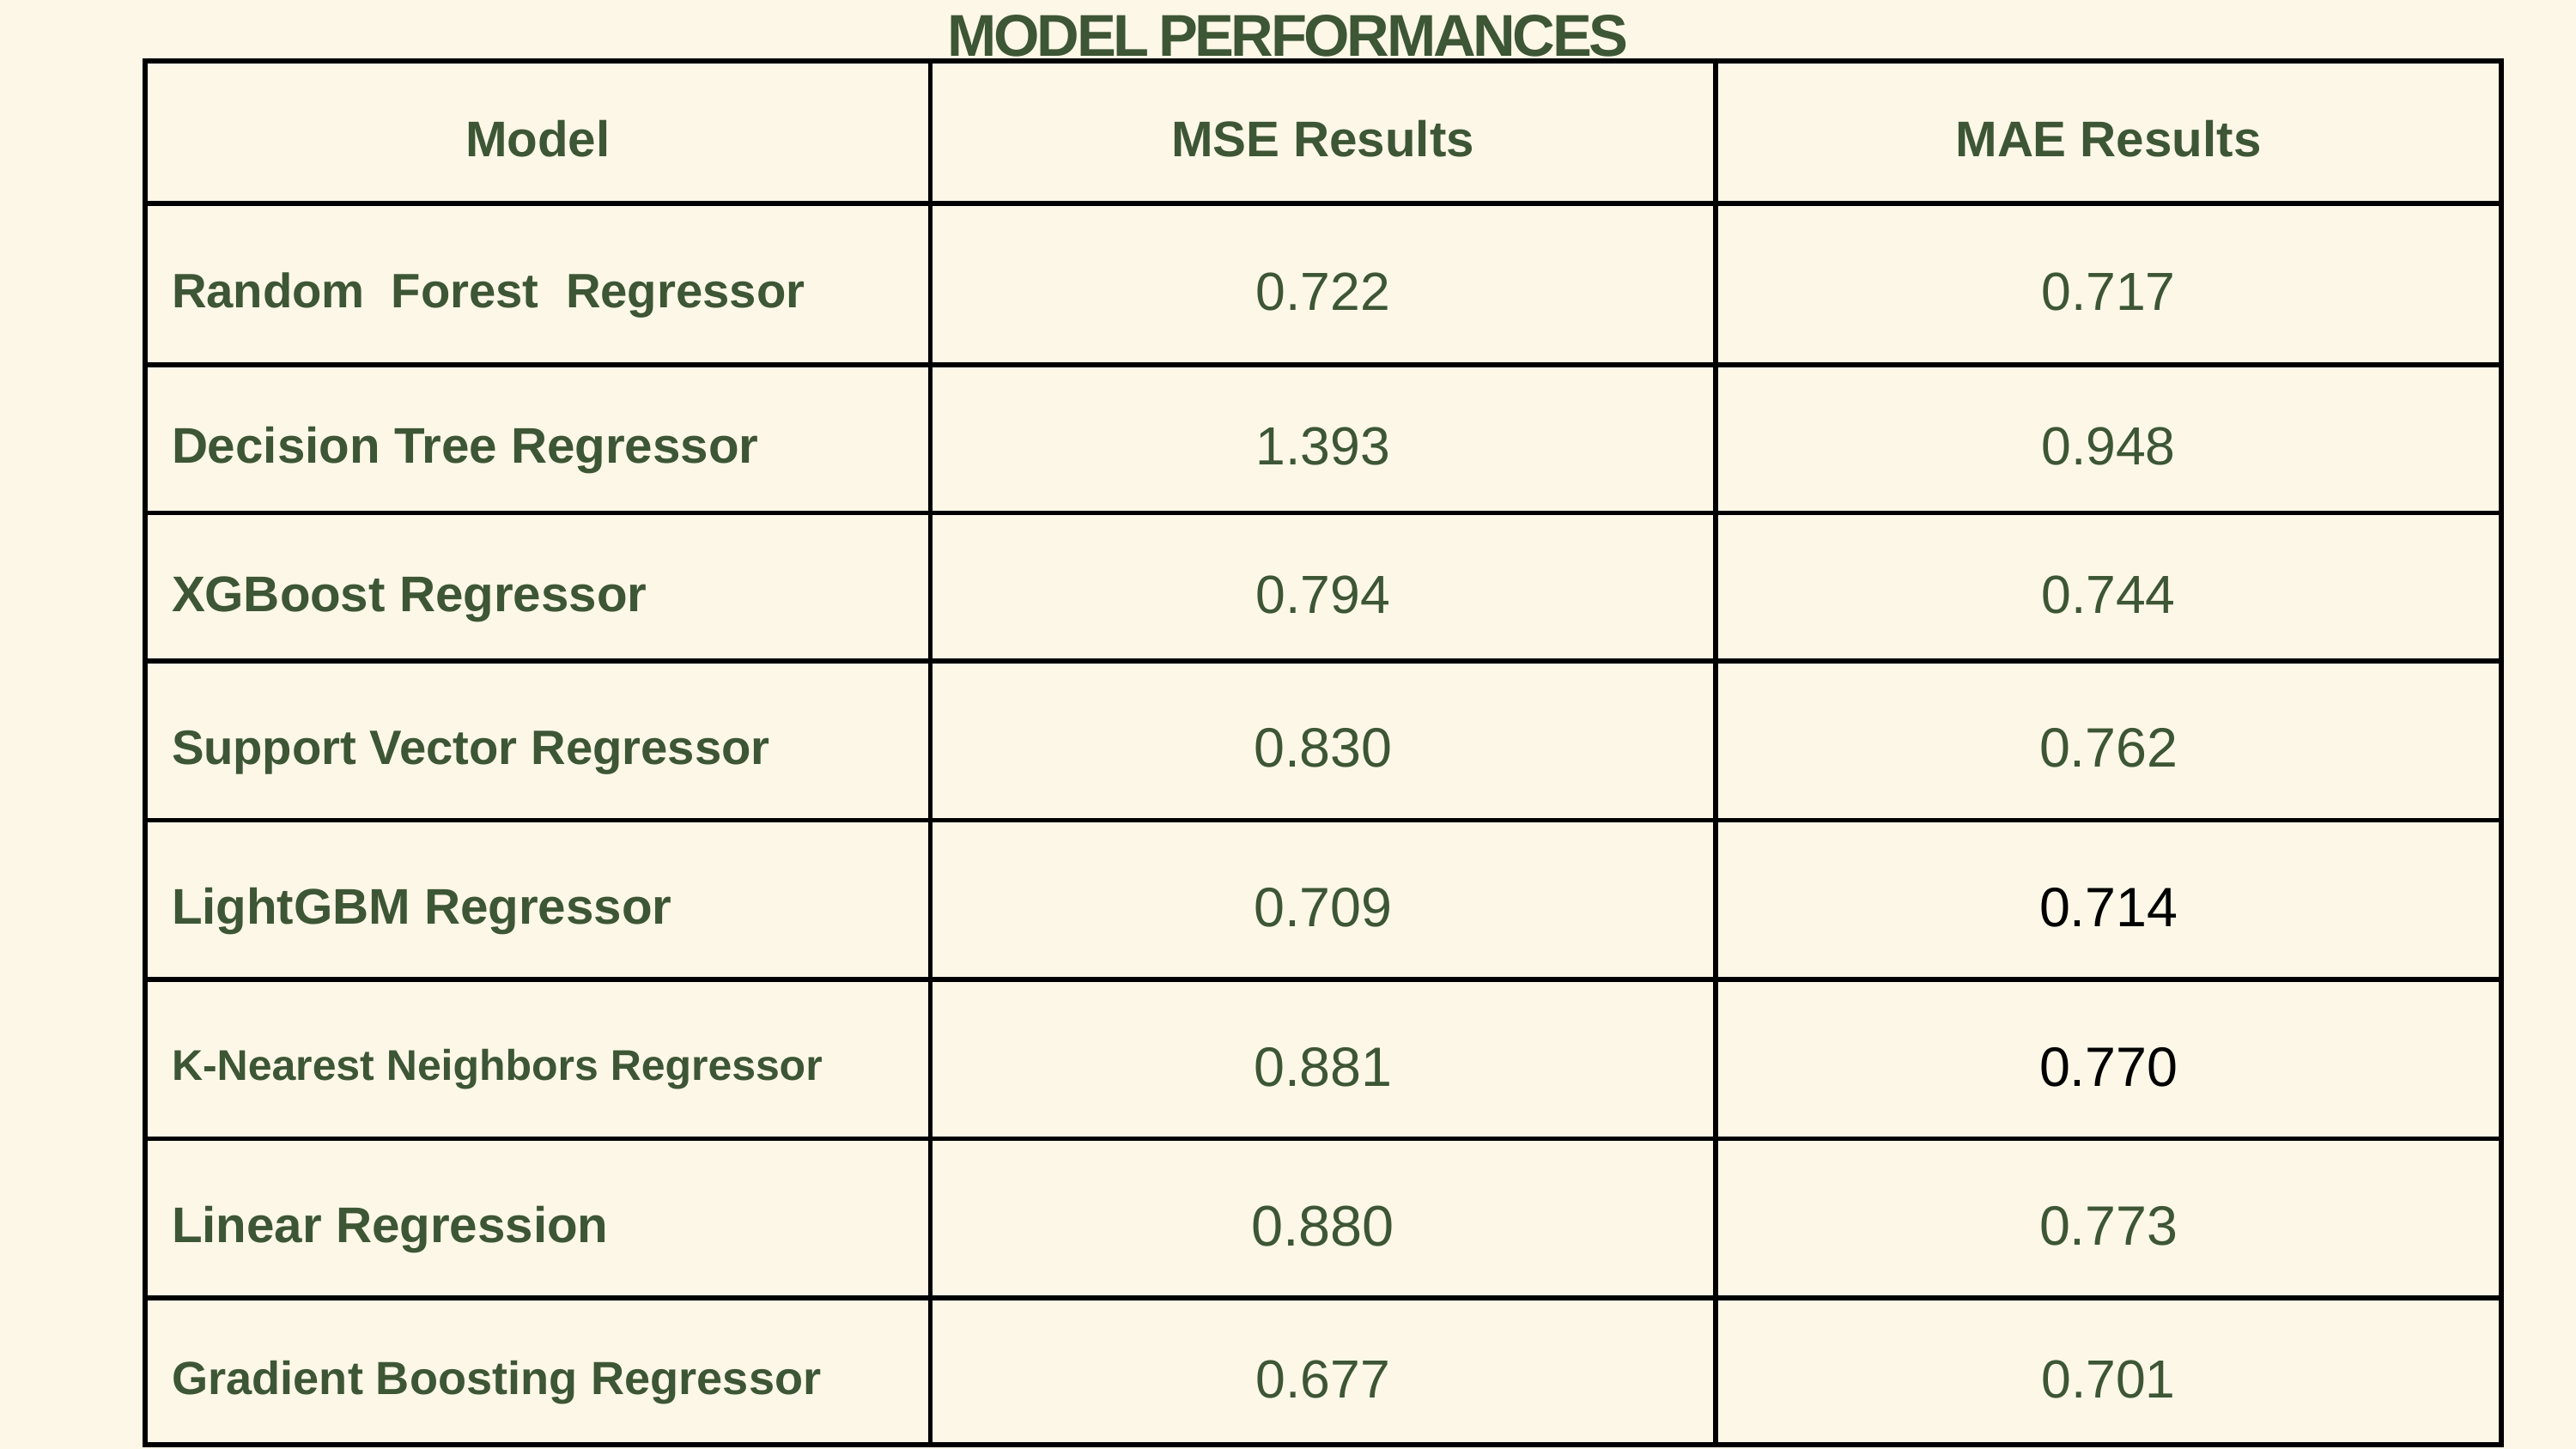

MODEL PERFORMANCES
| Model | MSE Results | MAE Results |
| --- | --- | --- |
| Random Forest Regressor | 0.722 | 0.717 |
| Decision Tree Regressor | 1.393 | 0.948 |
| XGBoost Regressor | 0.794 | 0.744 |
| Support Vector Regressor | 0.830 | 0.762 |
| LightGBM Regressor | 0.709 | 0.714 |
| K-Nearest Neighbors Regressor | 0.881 | 0.770 |
| Linear Regression | 0.880 | 0.773 |
| Gradient Boosting Regressor | 0.677 | 0.701 |